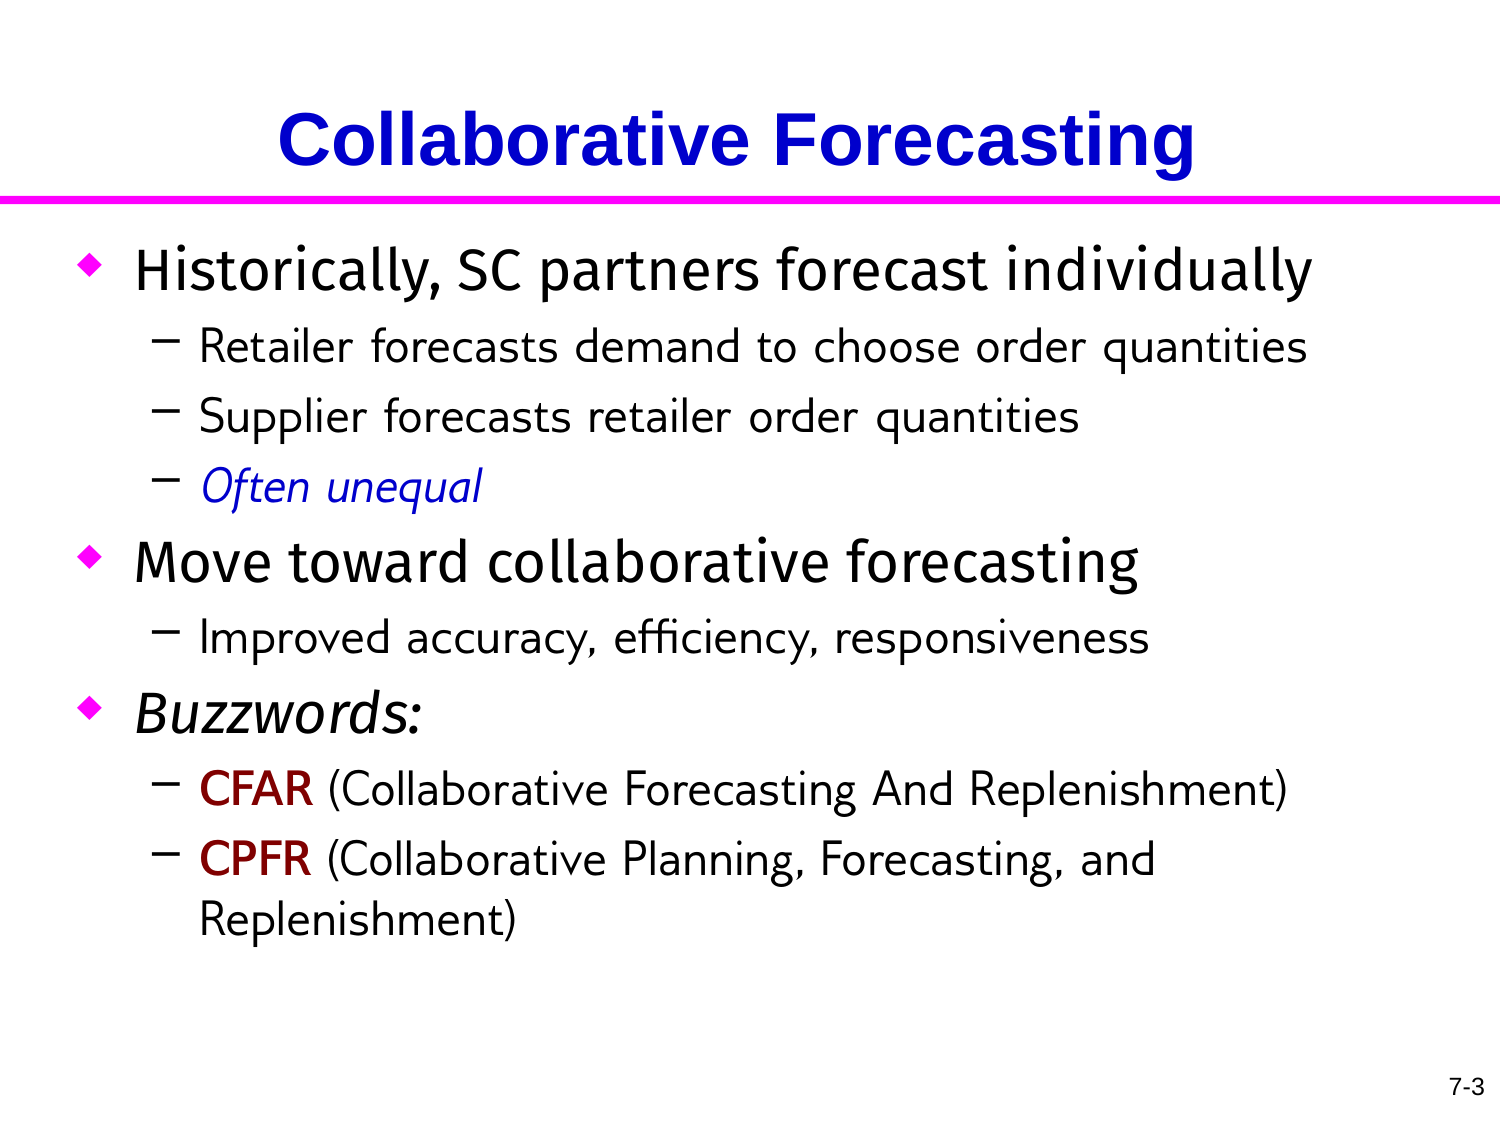

# Collaborative Forecasting
Historically, SC partners forecast individually
Retailer forecasts demand to choose order quantities
Supplier forecasts retailer order quantities
Often unequal
Move toward collaborative forecasting
Improved accuracy, efficiency, responsiveness
Buzzwords:
CFAR (Collaborative Forecasting And Replenishment)
CPFR (Collaborative Planning, Forecasting, and Replenishment)
7-3